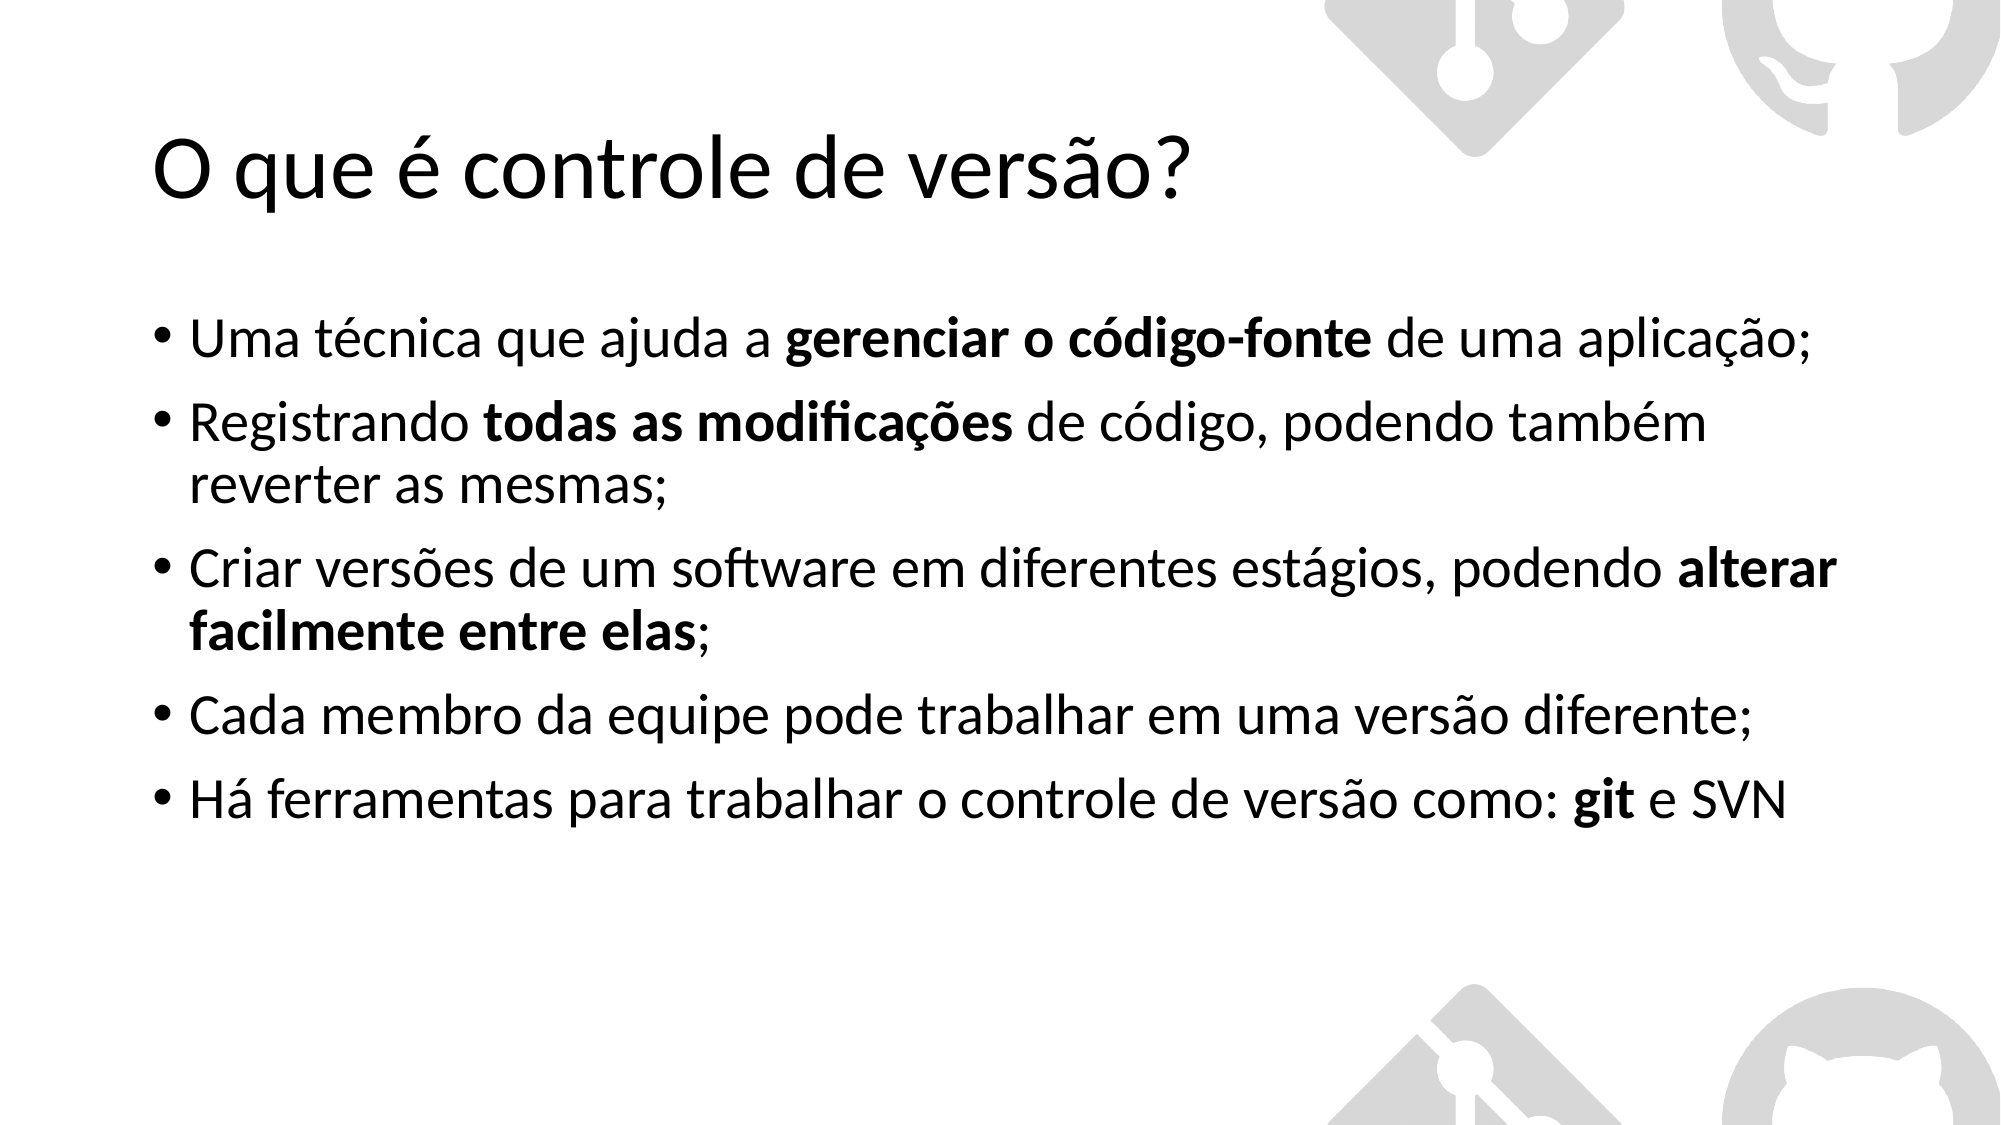

# O que é controle de versão?
Uma técnica que ajuda a gerenciar o código-fonte de uma aplicação;
Registrando todas as modificações de código, podendo também reverter as mesmas;
Criar versões de um software em diferentes estágios, podendo alterar facilmente entre elas;
Cada membro da equipe pode trabalhar em uma versão diferente;
Há ferramentas para trabalhar o controle de versão como: git e SVN